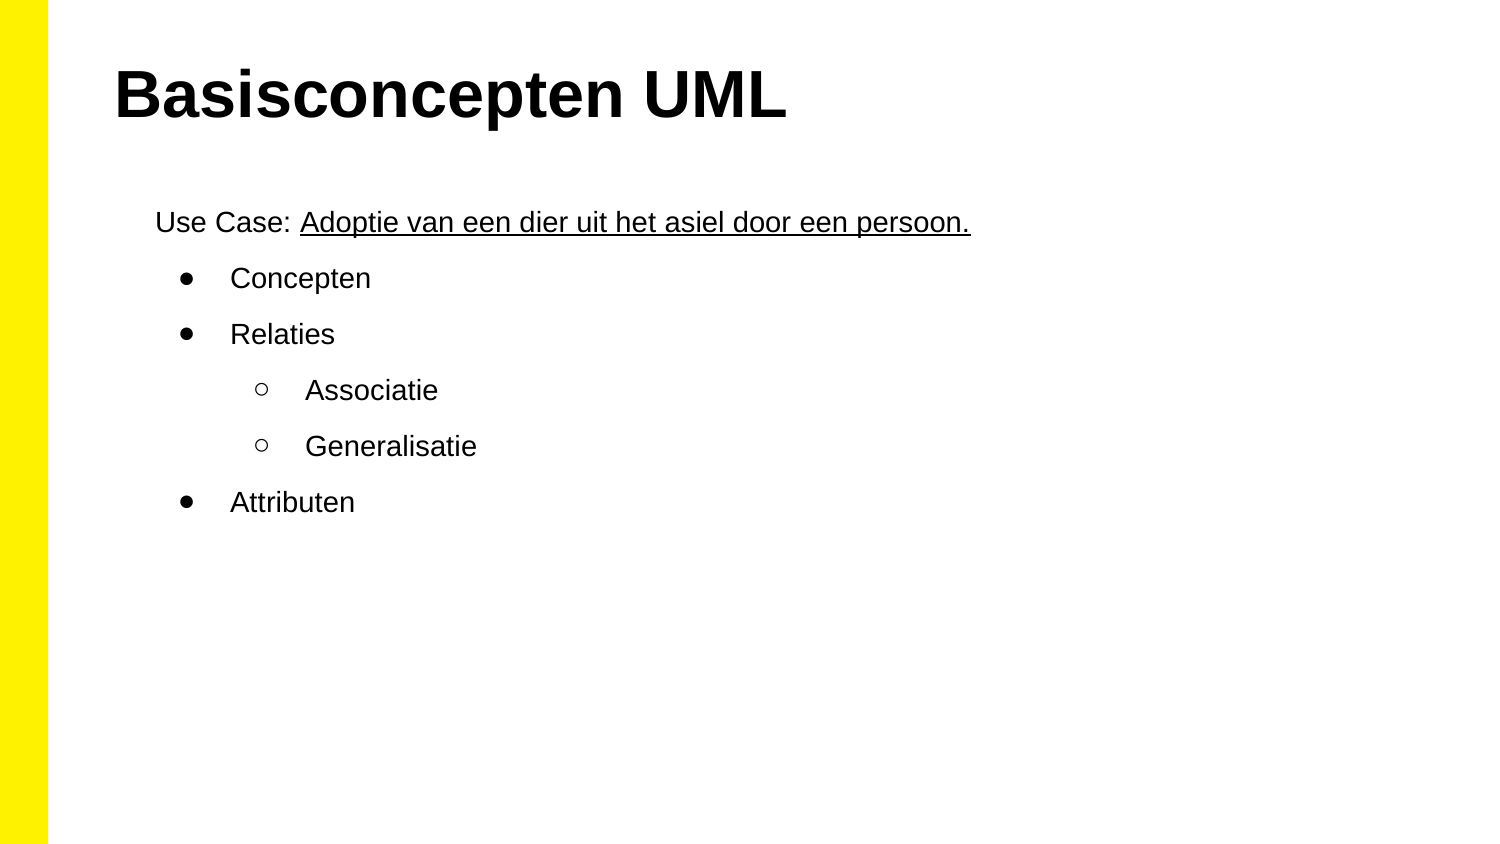

Basisconcepten UML
Use Case: Adoptie van een dier uit het asiel door een persoon.
Concepten
Relaties
Associatie
Generalisatie
Attributen